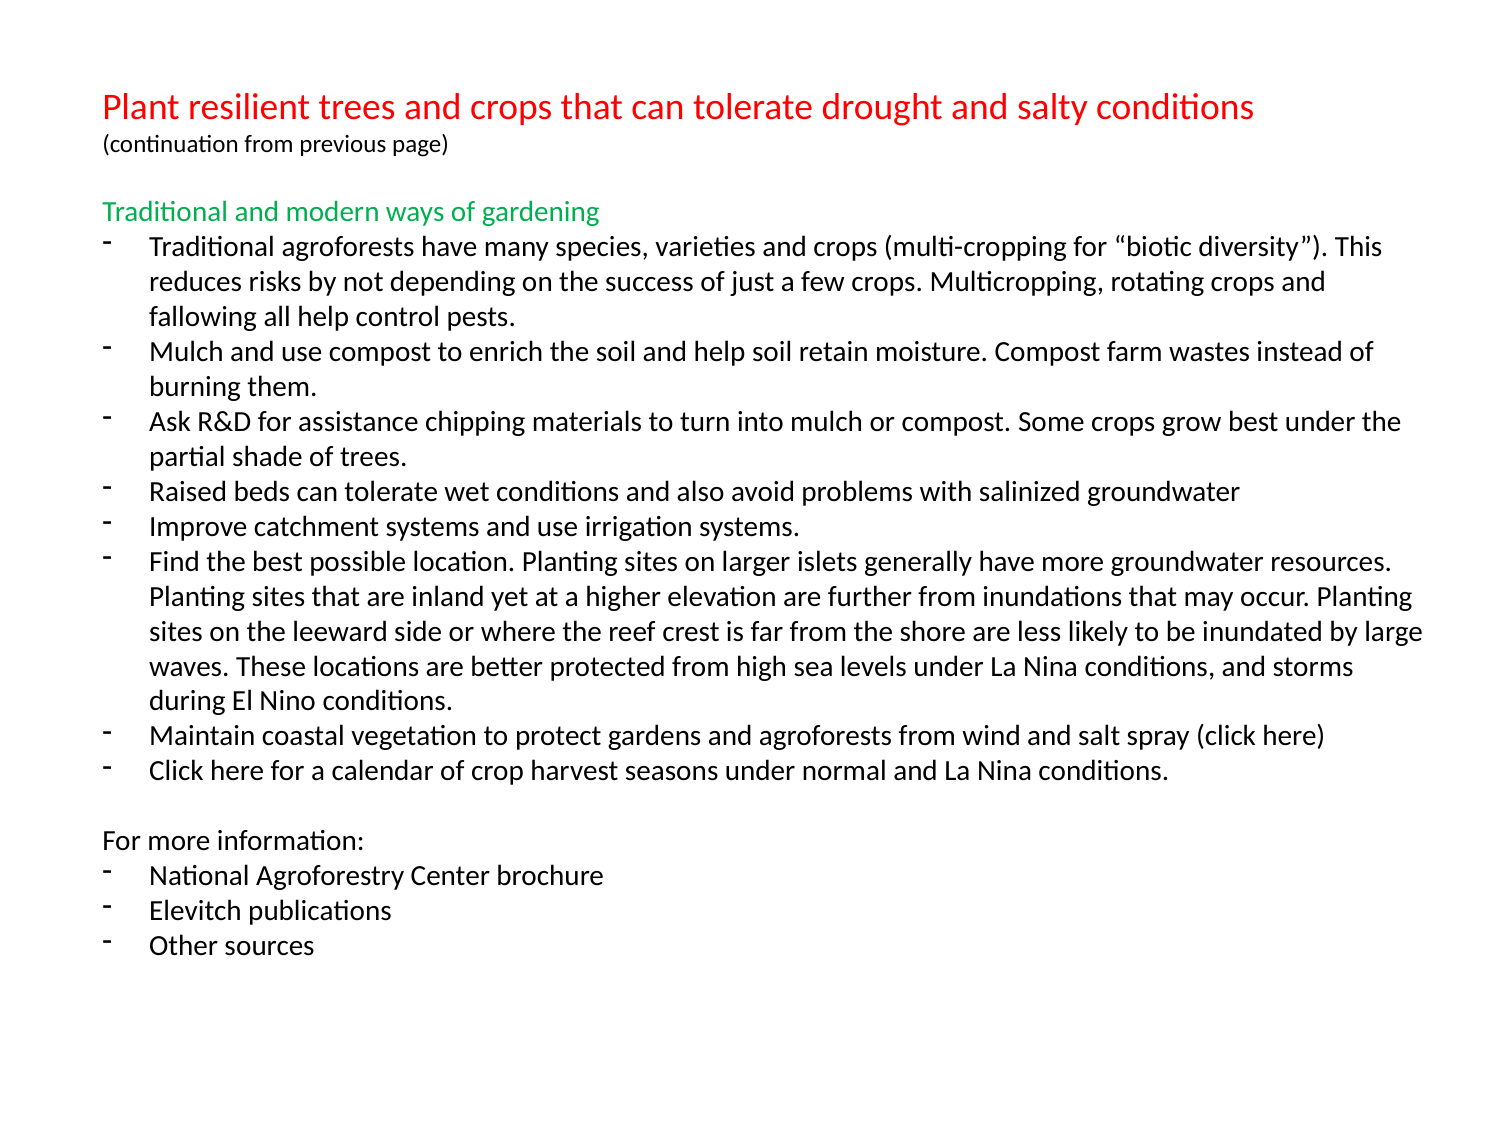

Plant resilient trees and crops that can tolerate drought and salty conditions
(continuation from previous page)

Traditional and modern ways of gardening
Traditional agroforests have many species, varieties and crops (multi-cropping for “biotic diversity”). This reduces risks by not depending on the success of just a few crops. Multicropping, rotating crops and fallowing all help control pests.
Mulch and use compost to enrich the soil and help soil retain moisture. Compost farm wastes instead of burning them.
Ask R&D for assistance chipping materials to turn into mulch or compost. Some crops grow best under the partial shade of trees.
Raised beds can tolerate wet conditions and also avoid problems with salinized groundwater
Improve catchment systems and use irrigation systems.
Find the best possible location. Planting sites on larger islets generally have more groundwater resources. Planting sites that are inland yet at a higher elevation are further from inundations that may occur. Planting sites on the leeward side or where the reef crest is far from the shore are less likely to be inundated by large waves. These locations are better protected from high sea levels under La Nina conditions, and storms during El Nino conditions.
Maintain coastal vegetation to protect gardens and agroforests from wind and salt spray (click here)
Click here for a calendar of crop harvest seasons under normal and La Nina conditions.

For more information:
National Agroforestry Center brochure
Elevitch publications
Other sources